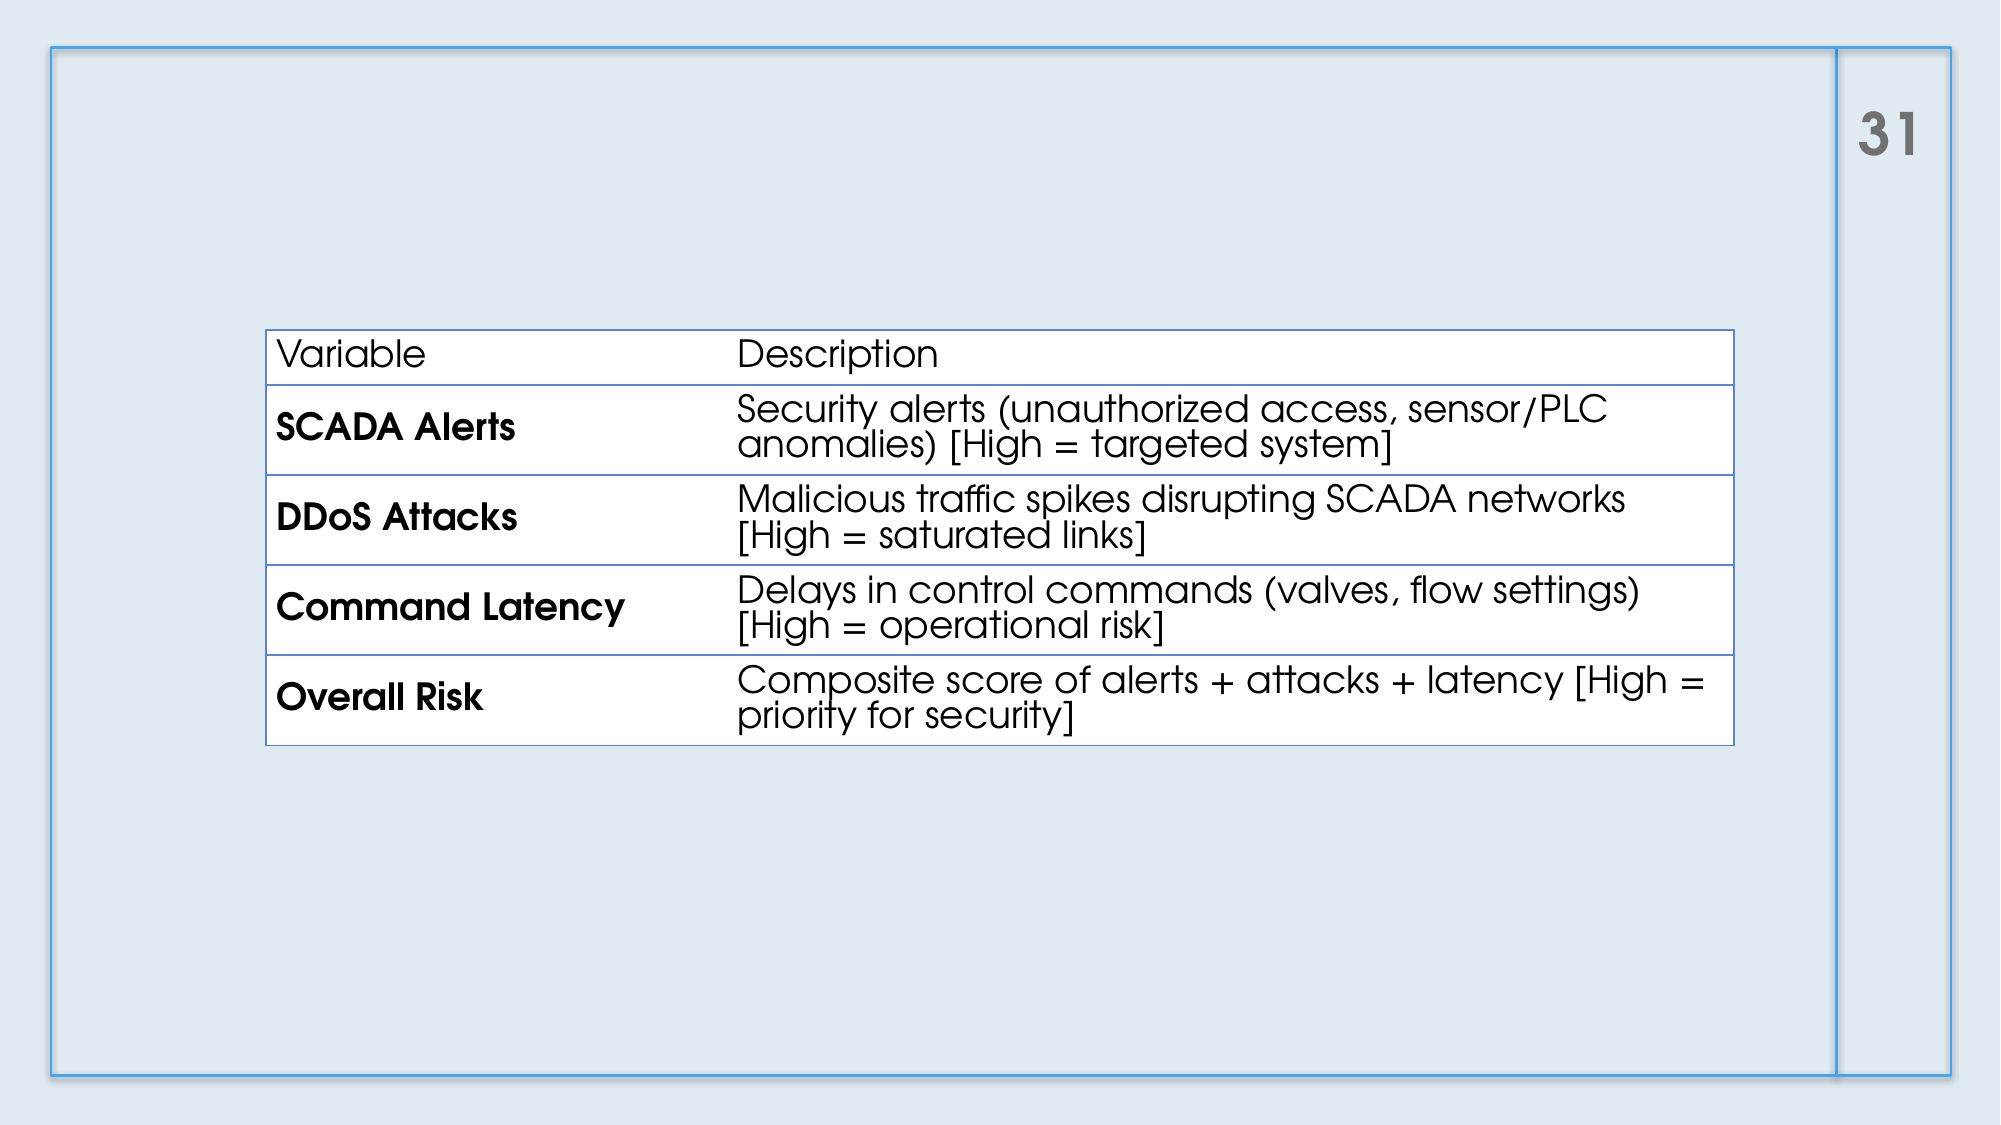

31

| Variable | Description |
| --- | --- |
| SCADA Alerts | Security alerts (unauthorized access, sensor/PLC anomalies) [High = targeted system] |
| DDoS Attacks | Malicious traffic spikes disrupting SCADA networks [High = saturated links] |
| Command Latency | Delays in control commands (valves, flow settings) [High = operational risk] |
| Overall Risk | Composite score of alerts + attacks + latency [High = priority for security] |